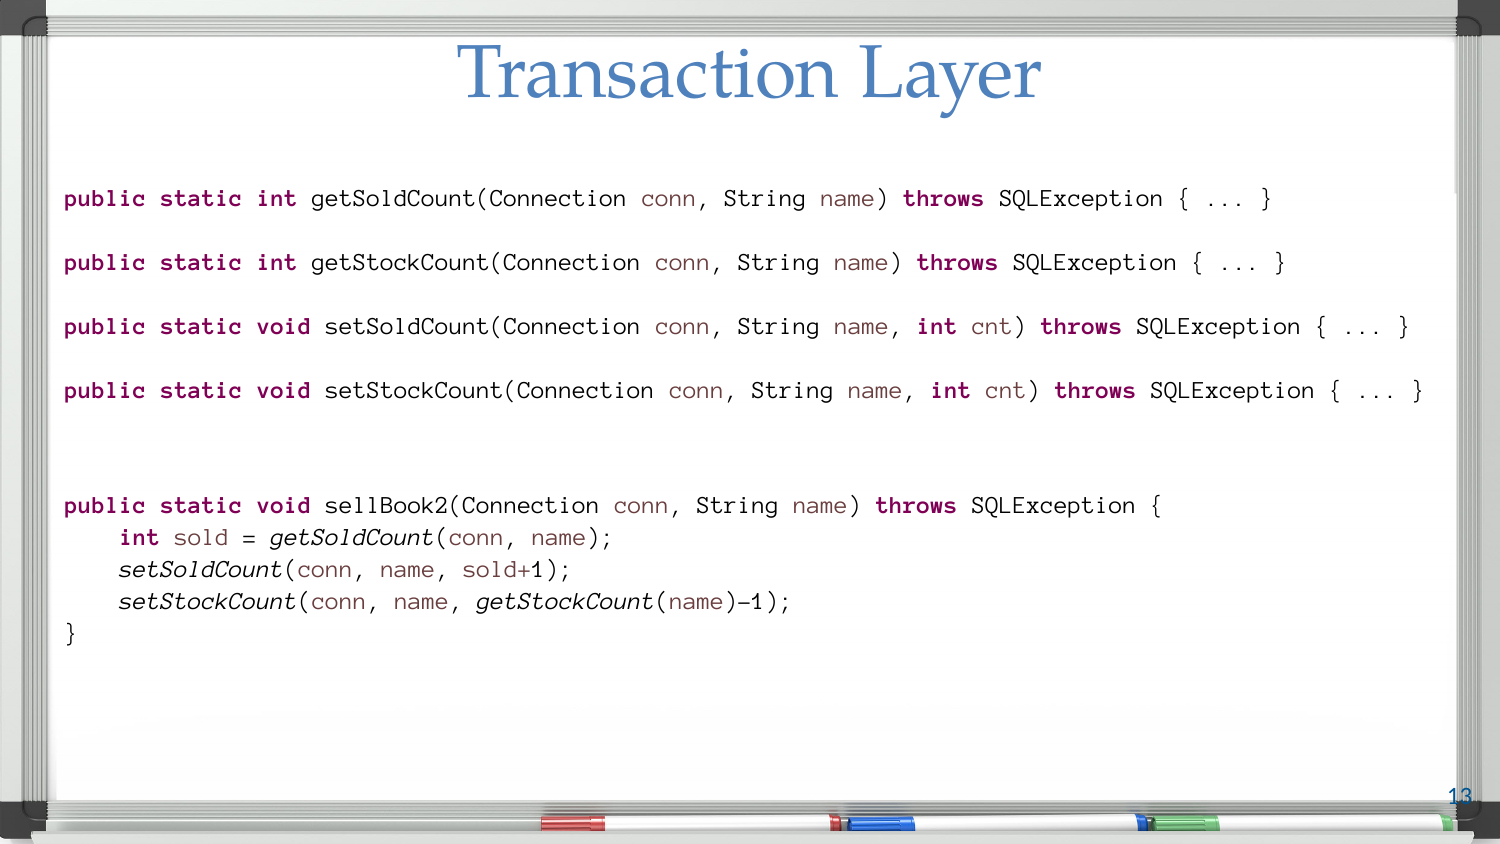

# Transaction Layer
public static int getSoldCount(Connection conn, String name) throws SQLException { ... }

public static int getStockCount(Connection conn, String name) throws SQLException { ... }

public static void setSoldCount(Connection conn, String name, int cnt) throws SQLException { ... }

public static void setStockCount(Connection conn, String name, int cnt) throws SQLException { ... }

public static void sellBook2(Connection conn, String name) throws SQLException {
    int sold = getSoldCount(conn, name);
    setSoldCount(conn, name, sold+1);
    setStockCount(conn, name, getStockCount(name)-1);
}

13
Streams of bytes … two ways (into your program and out of your program)
Disks, consoles, sockets, keyboards, printers
Know how to talk streams and you can talk to anything
Initialization (constructor) is different. Use is the same.